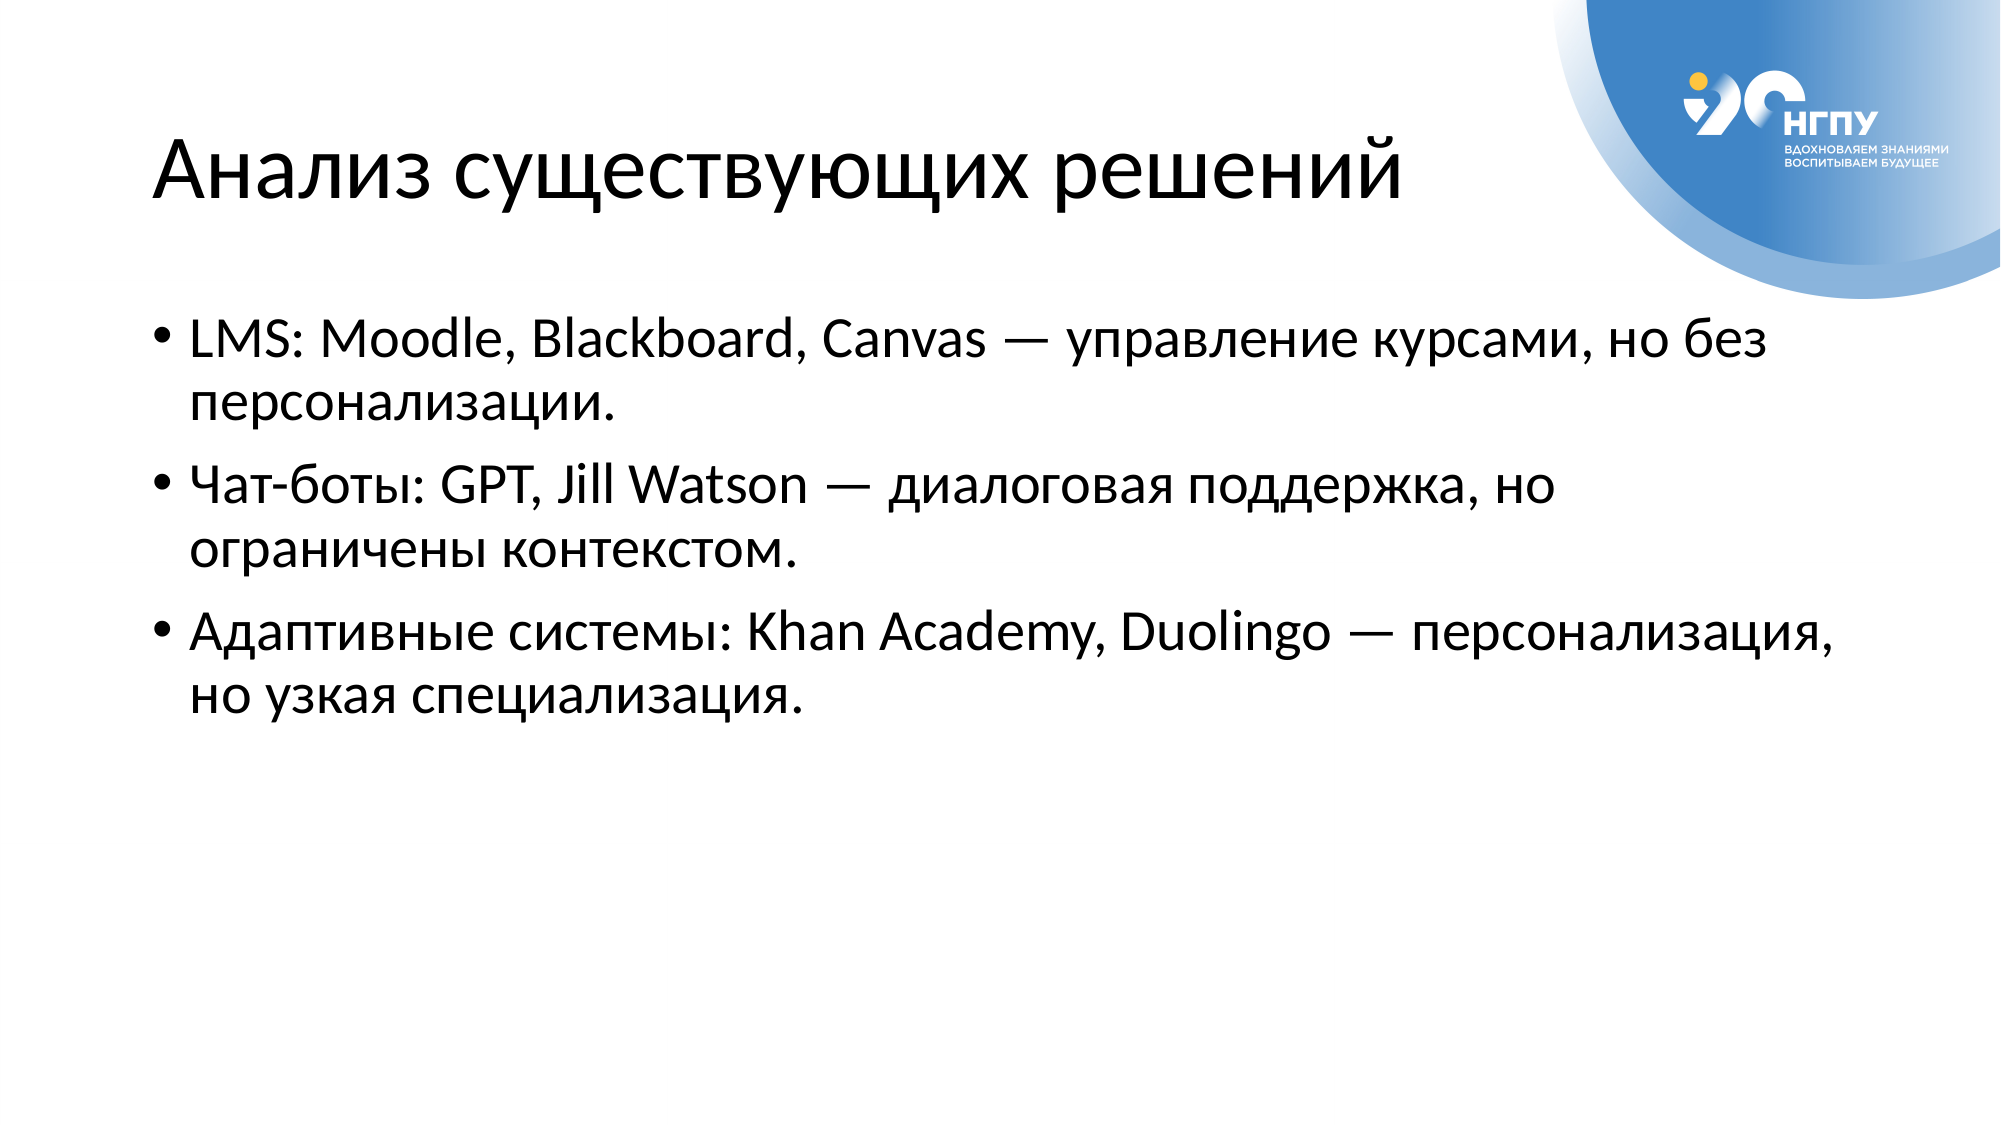

# Анализ существующих решений
LMS: Moodle, Blackboard, Canvas — управление курсами, но без персонализации.
Чат-боты: GPT, Jill Watson — диалоговая поддержка, но ограничены контекстом.
Адаптивные системы: Khan Academy, Duolingo — персонализация, но узкая специализация.